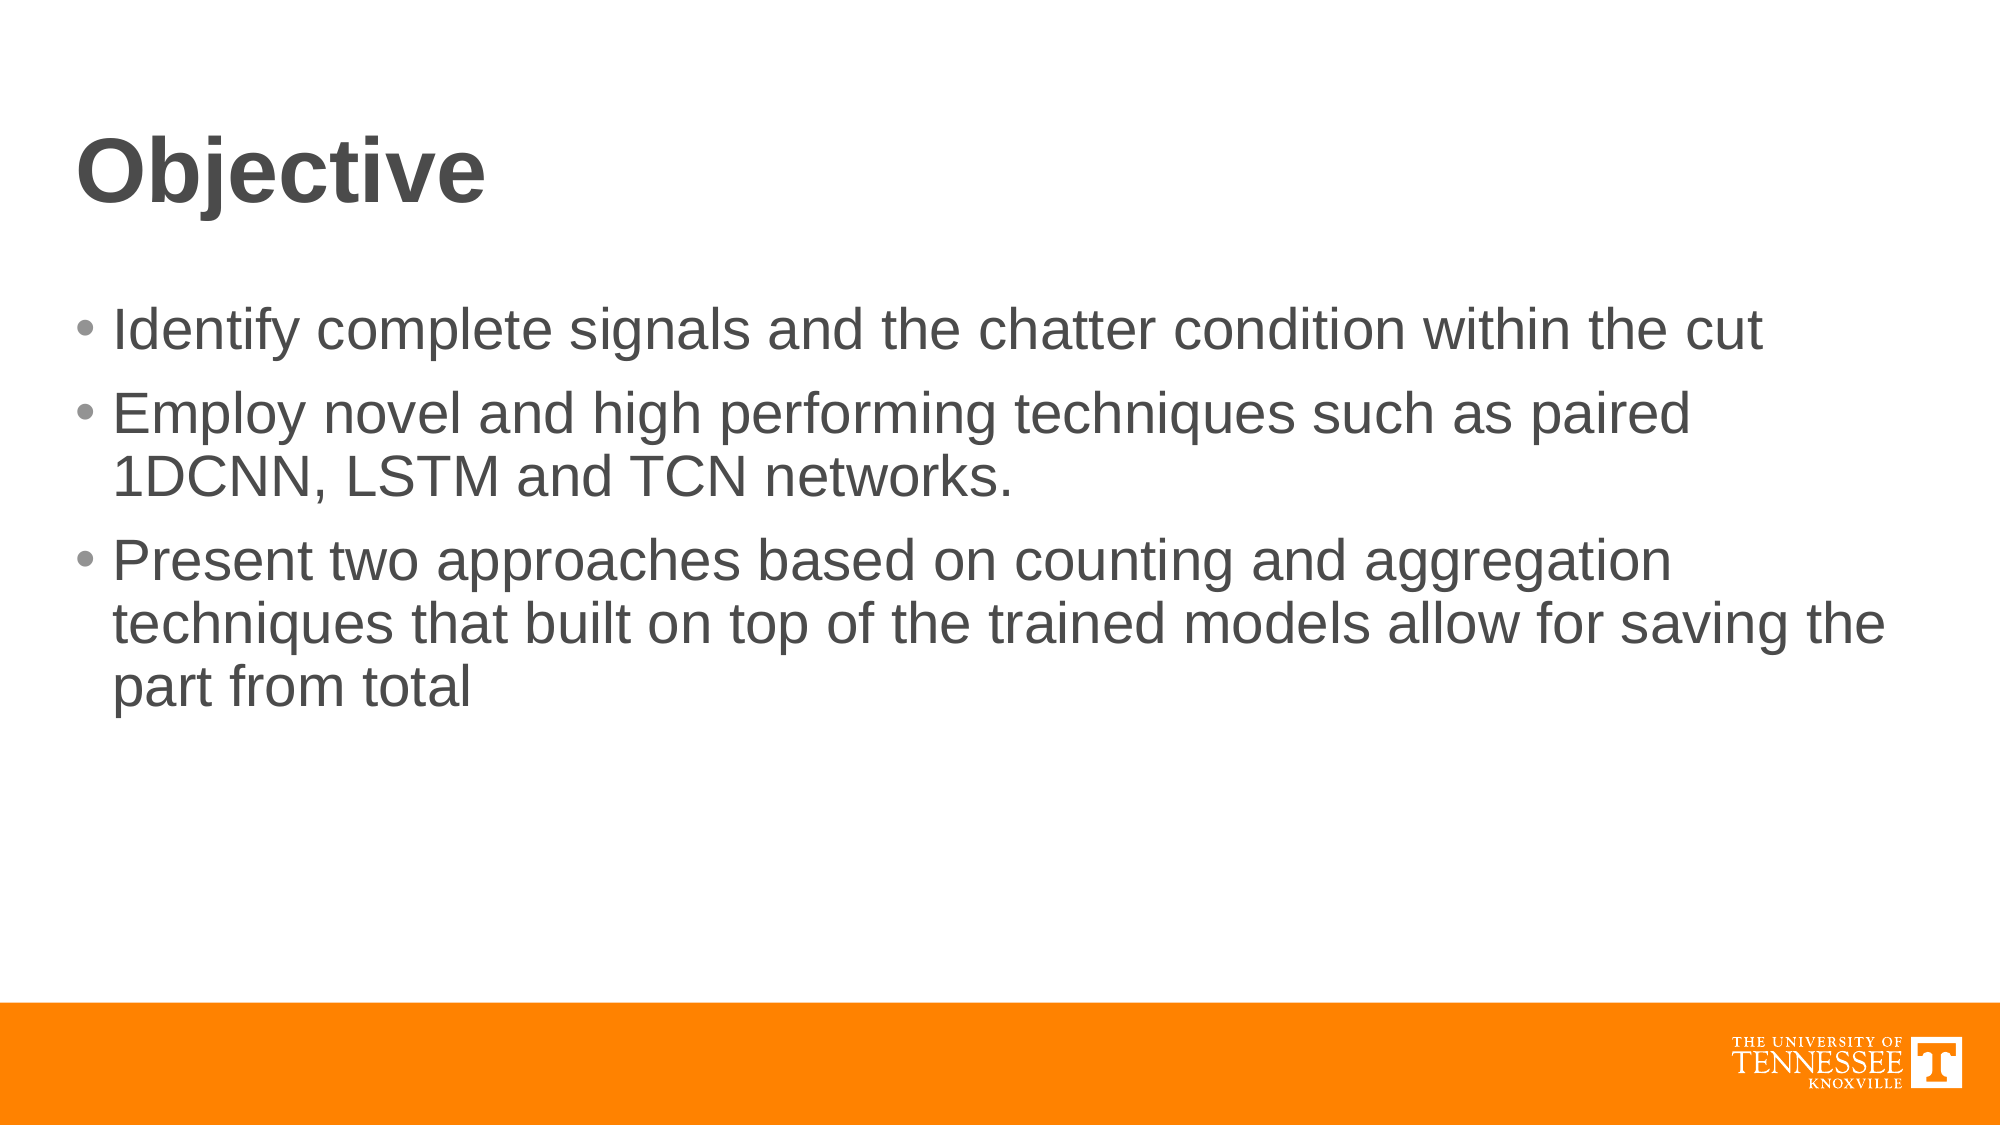

# Objective
Identify complete signals and the chatter condition within the cut
Employ novel and high performing techniques such as paired 1DCNN, LSTM and TCN networks.
Present two approaches based on counting and aggregation techniques that built on top of the trained models allow for saving the part from total